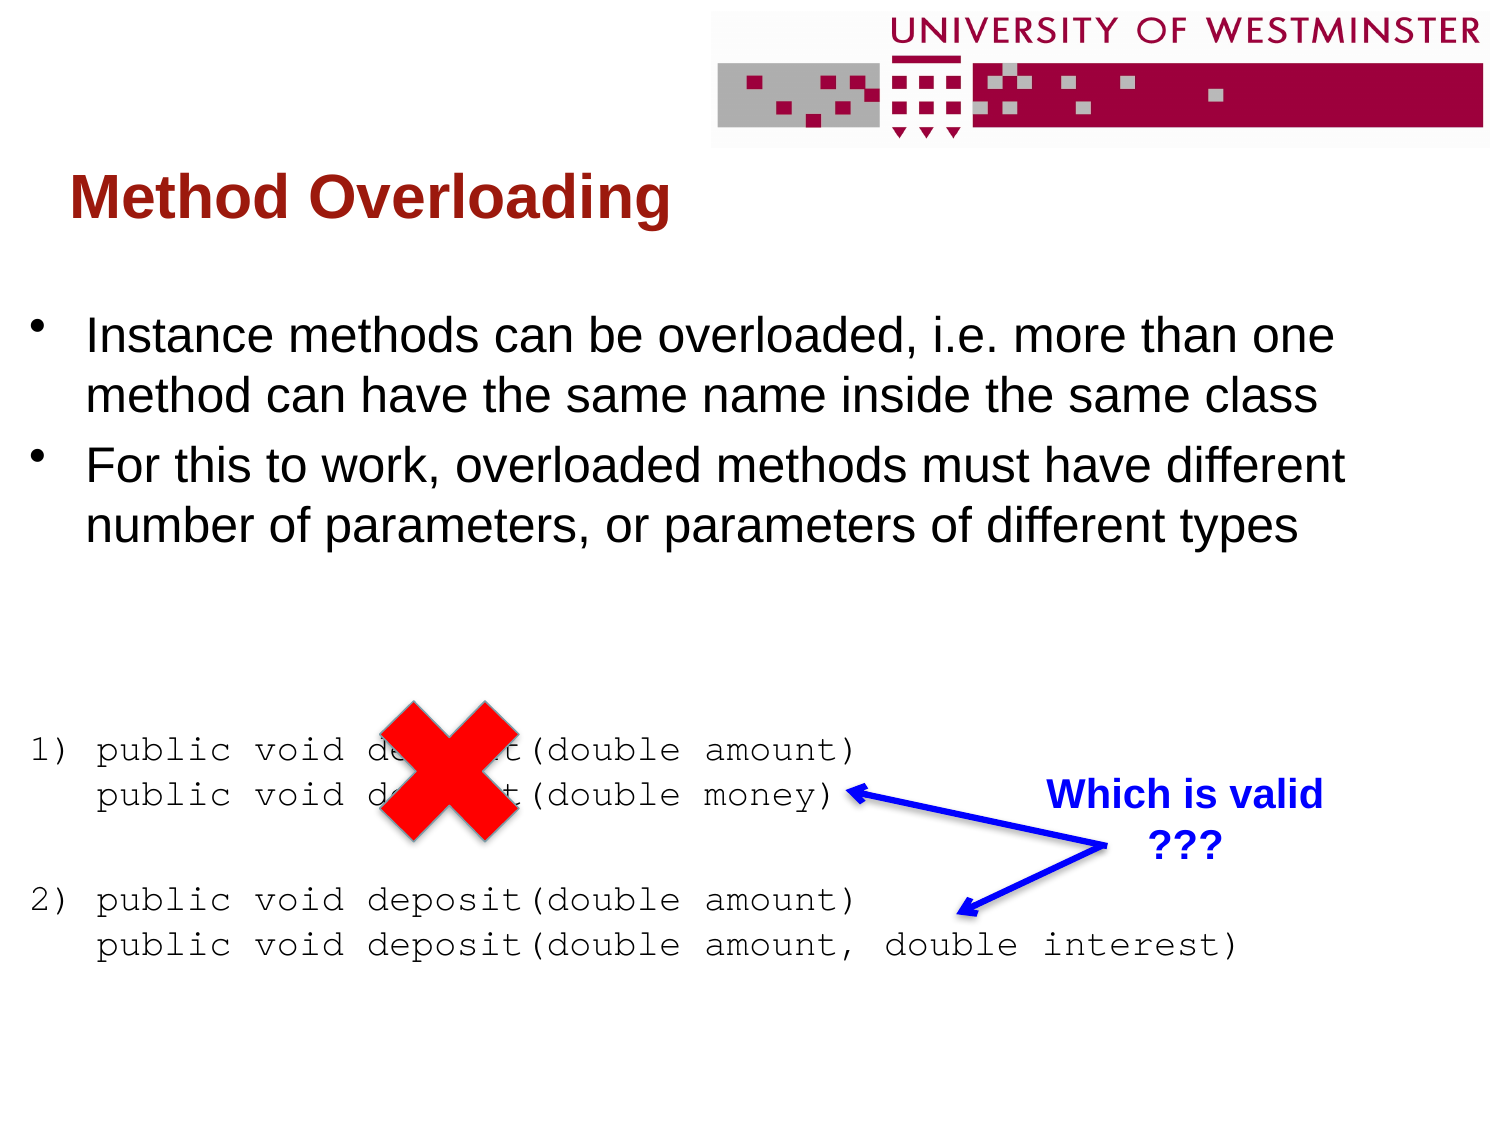

# Method Overloading
Instance methods can be overloaded, i.e. more than one method can have the same name inside the same class
For this to work, overloaded methods must have different number of parameters, or parameters of different types

1) public void deposit(double amount)
   public void deposit(double money)

2) public void deposit(double amount)
   public void deposit(double amount, double interest)

Which is valid
???